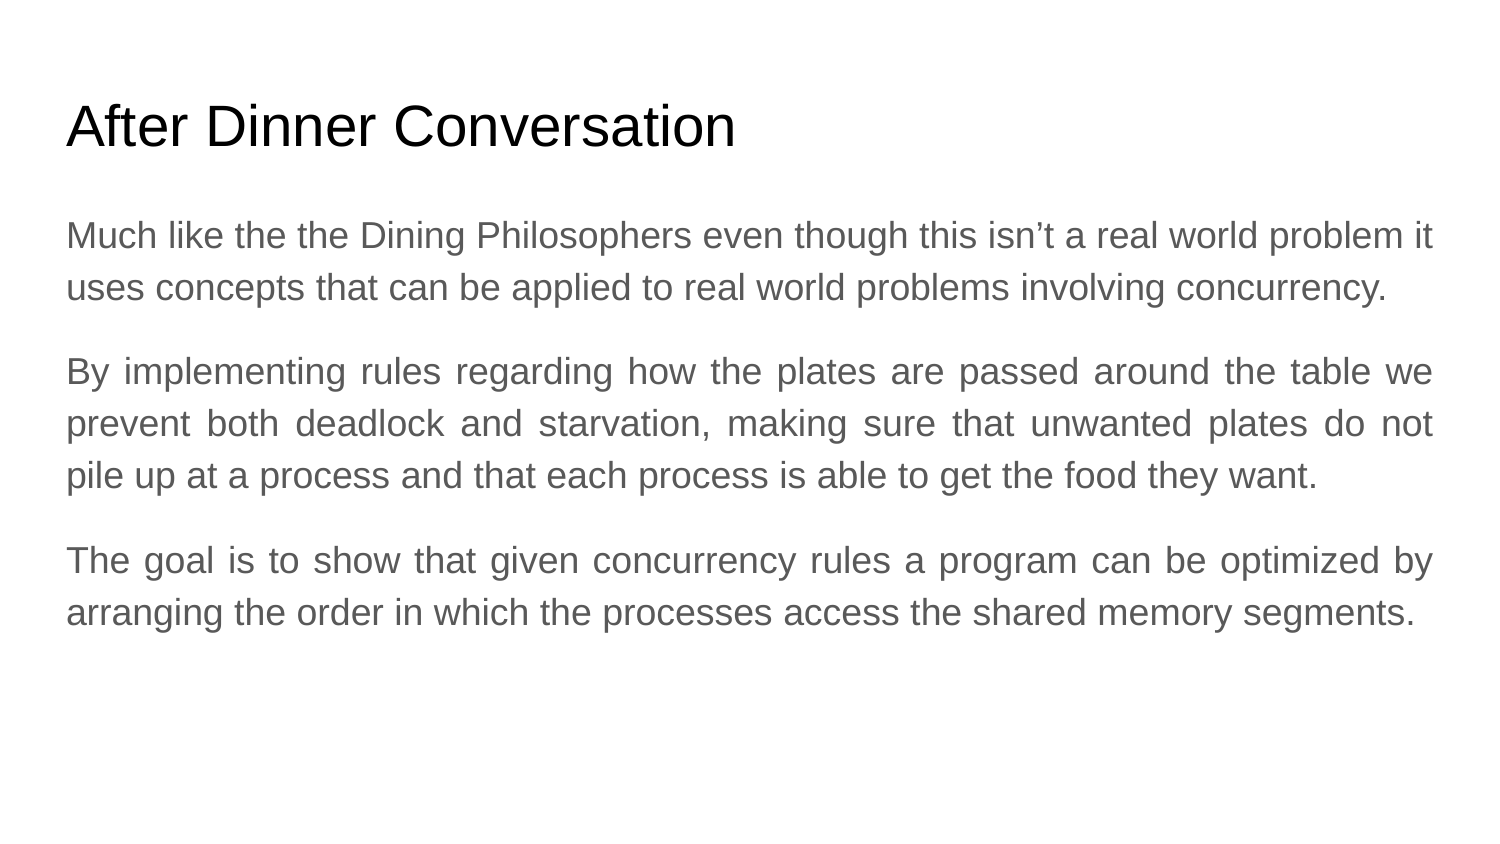

# After Dinner Conversation
Much like the the Dining Philosophers even though this isn’t a real world problem it uses concepts that can be applied to real world problems involving concurrency.
By implementing rules regarding how the plates are passed around the table we prevent both deadlock and starvation, making sure that unwanted plates do not pile up at a process and that each process is able to get the food they want.
The goal is to show that given concurrency rules a program can be optimized by arranging the order in which the processes access the shared memory segments.